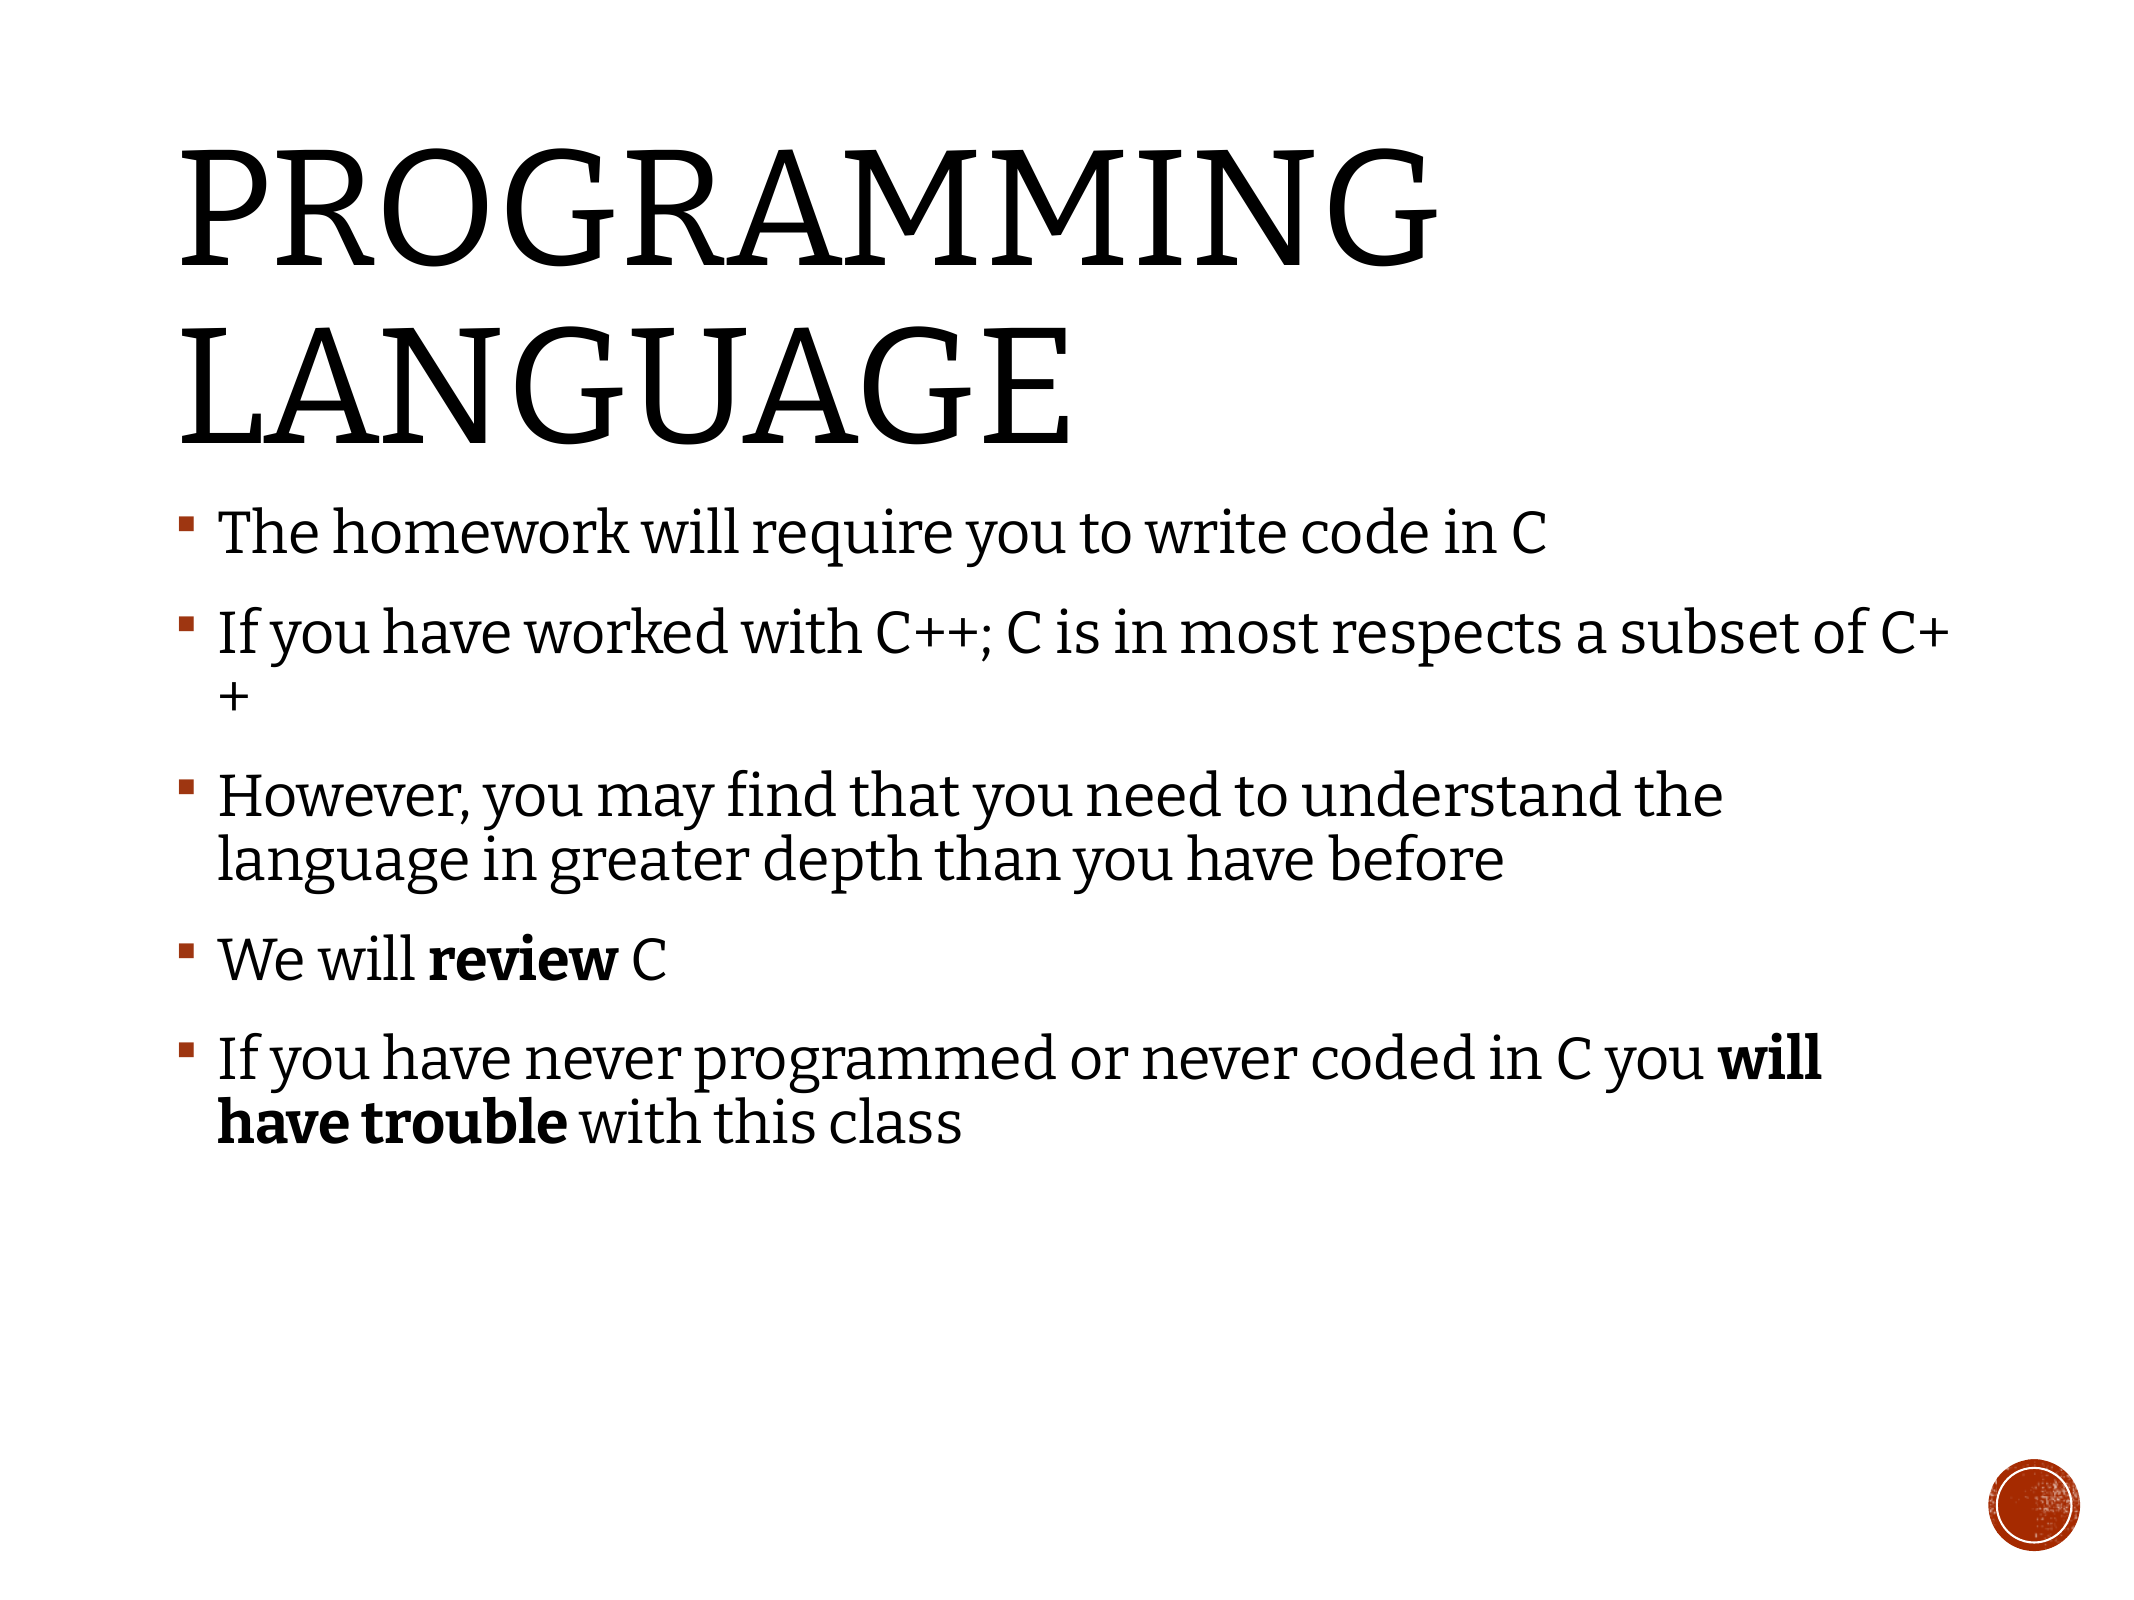

# Programming Language
The homework will require you to write code in C
If you have worked with C++; C is in most respects a subset of C++
However, you may find that you need to understand the language in greater depth than you have before
We will review C
If you have never programmed or never coded in C you will have trouble with this class